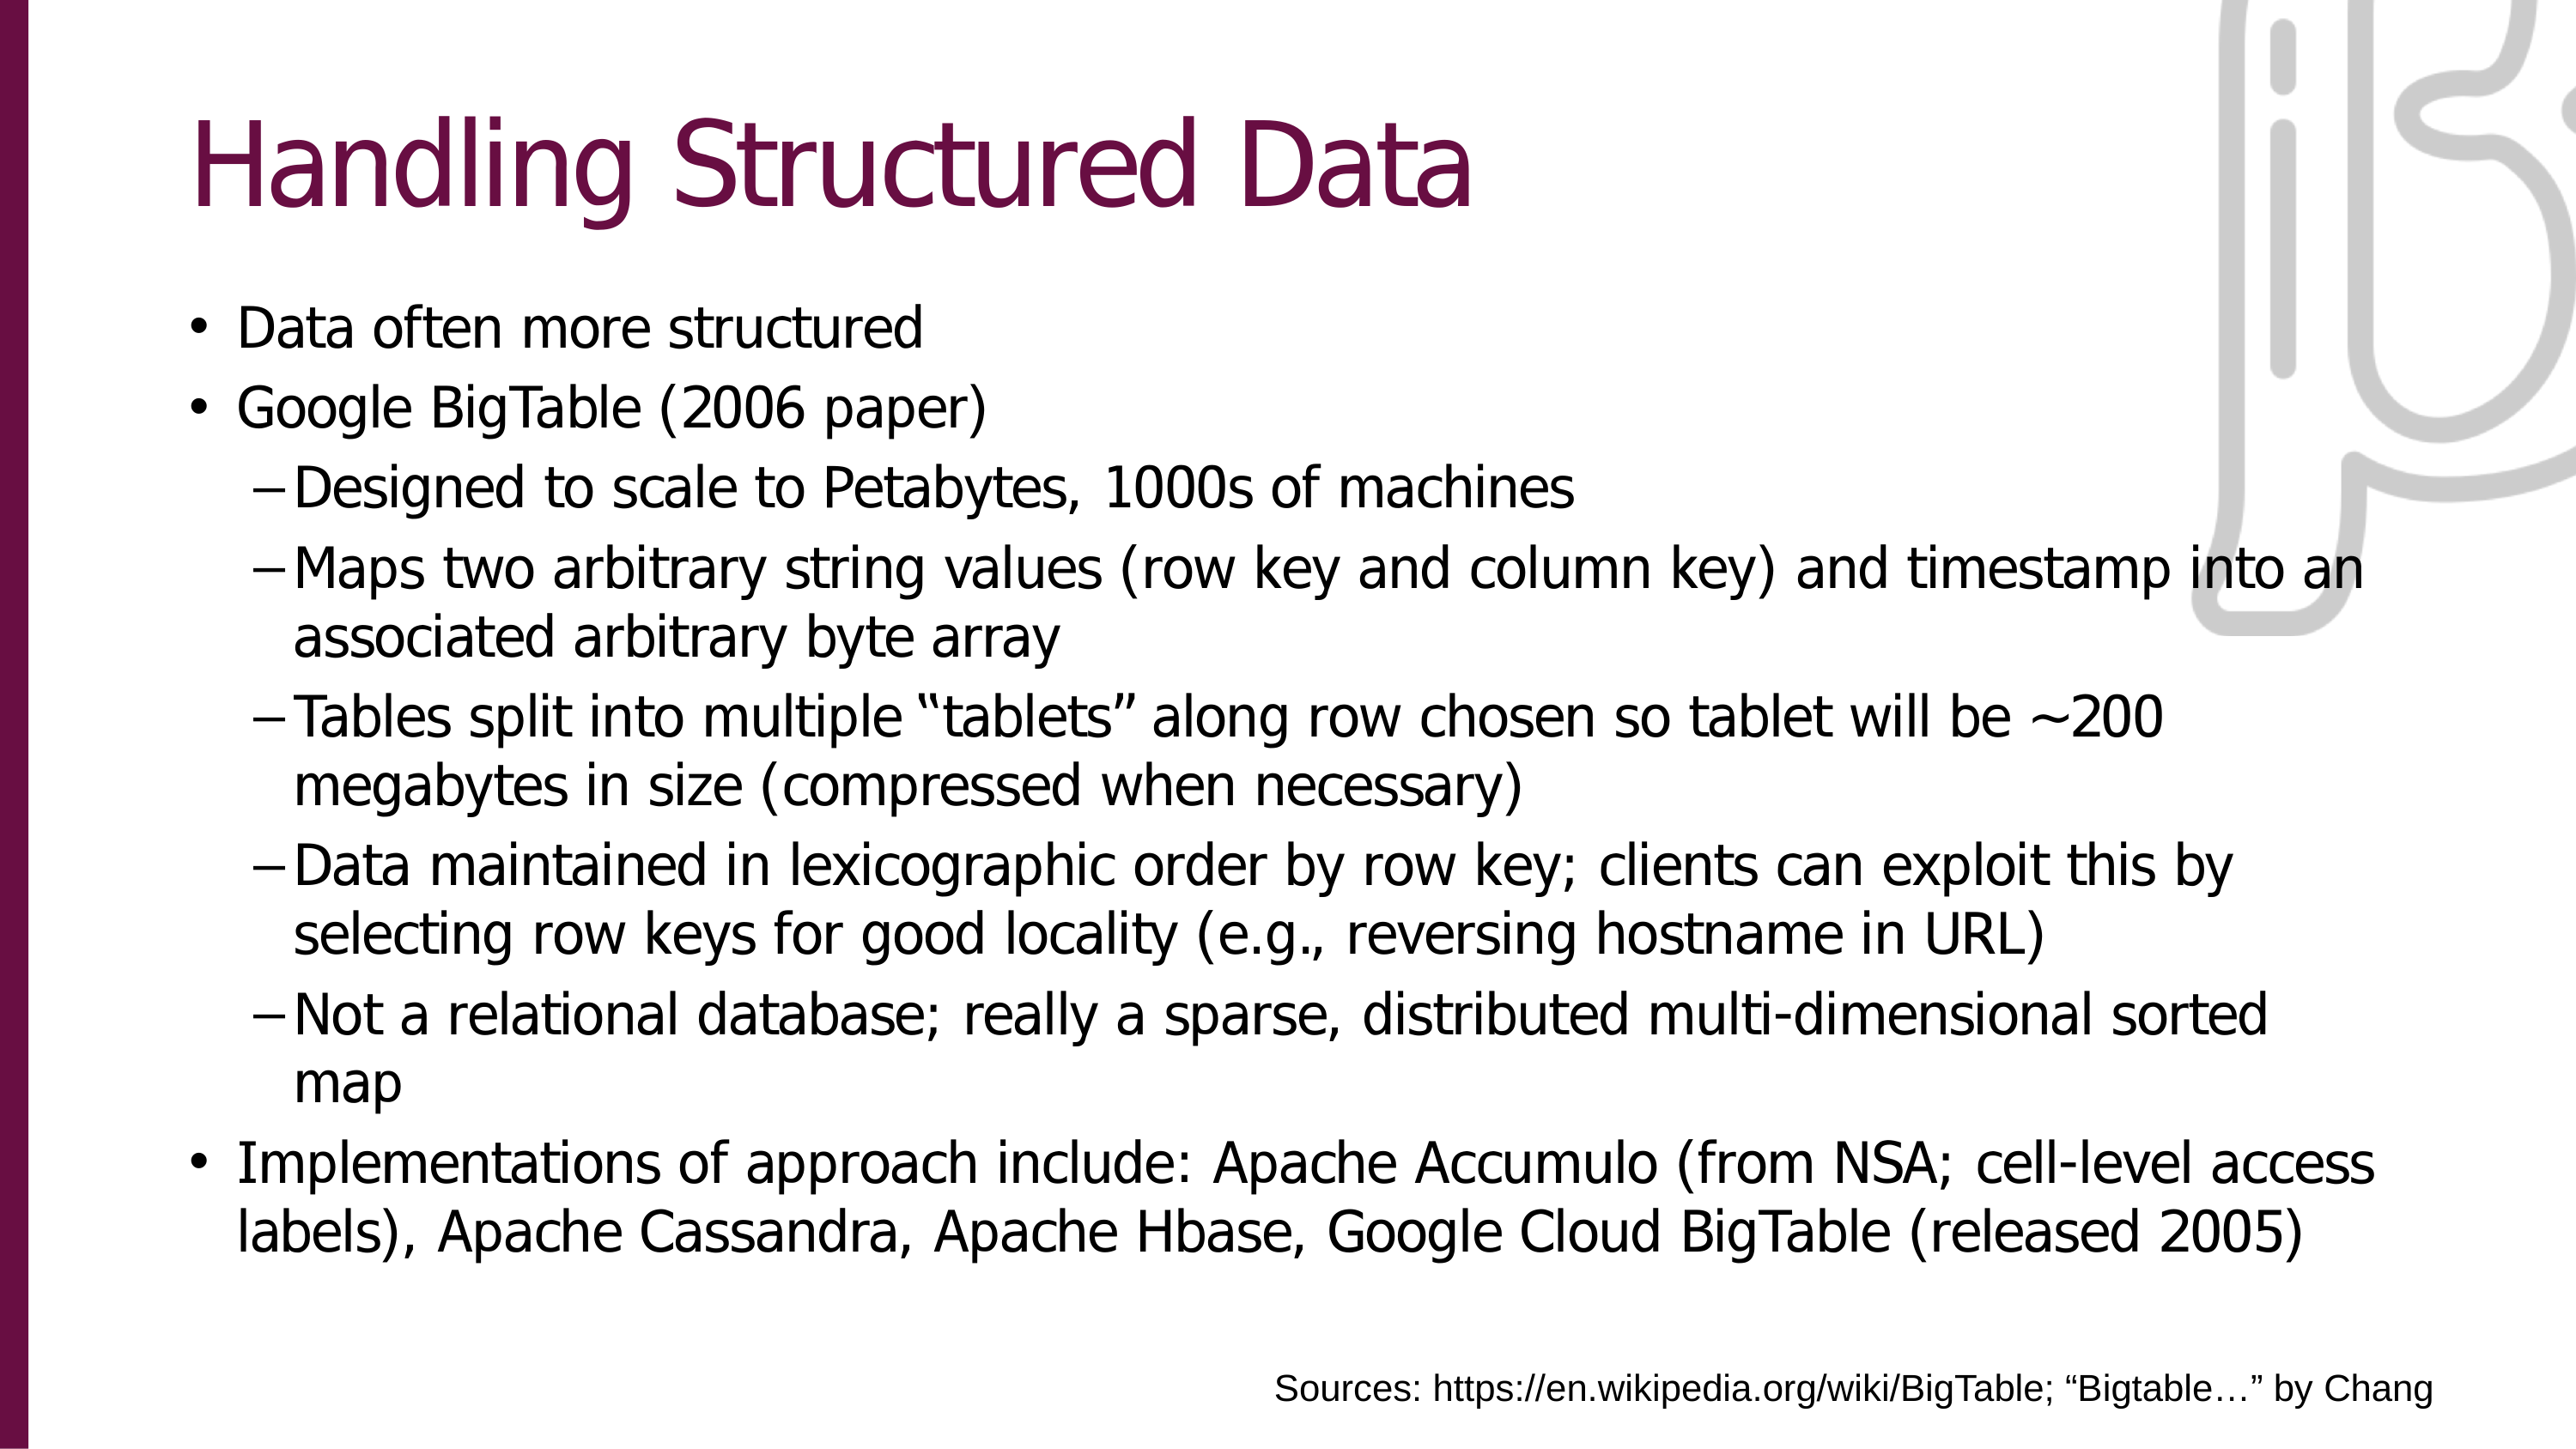

Handling Structured Data
Data often more structured
Google BigTable (2006 paper)
Designed to scale to Petabytes, 1000s of machines
Maps two arbitrary string values (row key and column key) and timestamp into an associated arbitrary byte array
Tables split into multiple “tablets” along row chosen so tablet will be ~200 megabytes in size (compressed when necessary)
Data maintained in lexicographic order by row key; clients can exploit this by selecting row keys for good locality (e.g., reversing hostname in URL)
Not a relational database; really a sparse, distributed multi-dimensional sorted map
Implementations of approach include: Apache Accumulo (from NSA; cell-level access labels), Apache Cassandra, Apache Hbase, Google Cloud BigTable (released 2005)
Sources: https://en.wikipedia.org/wiki/BigTable; “Bigtable…” by Chang